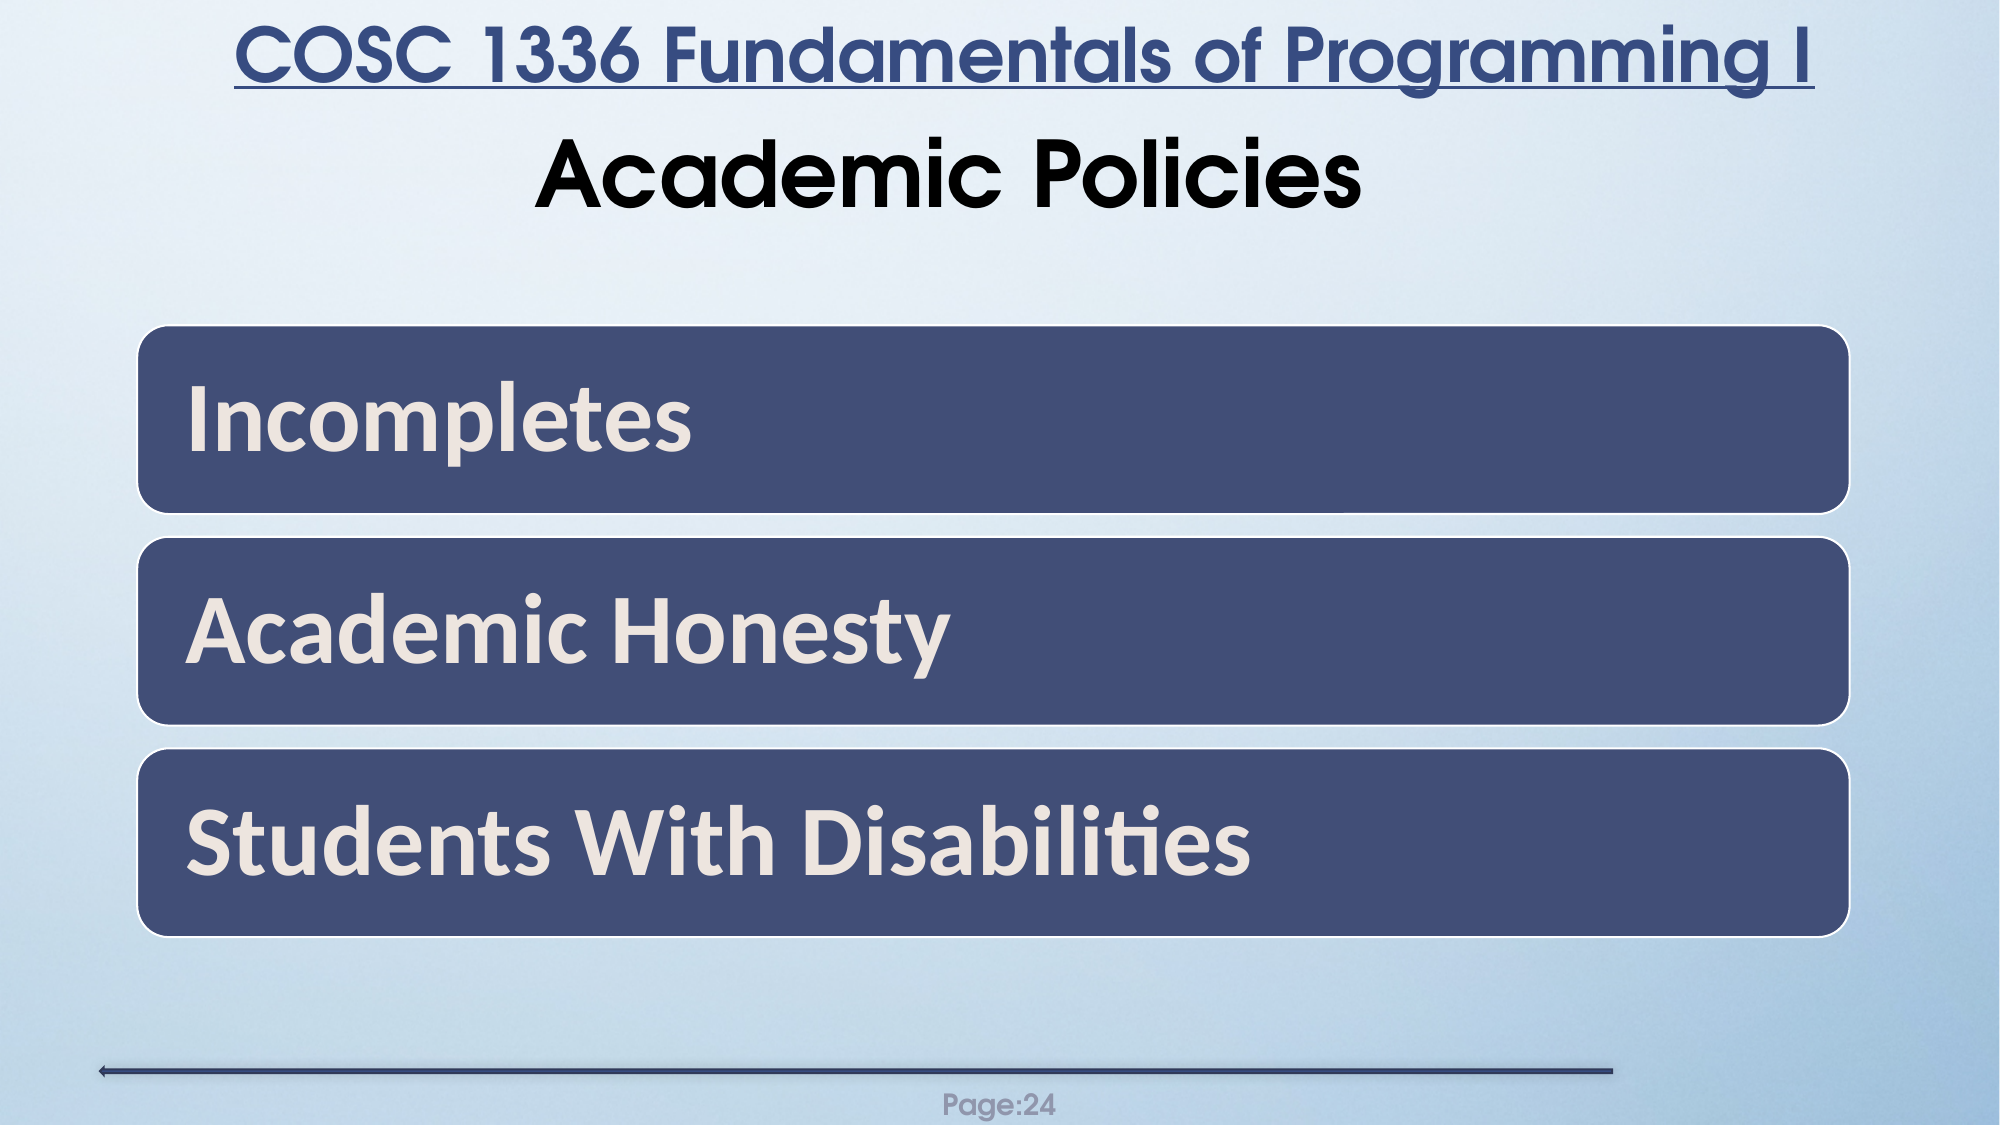

COSC 1336 Fundamentals of Programming I
# Academic Policies
Incompletes
Academic Honesty
Students With Disabilities